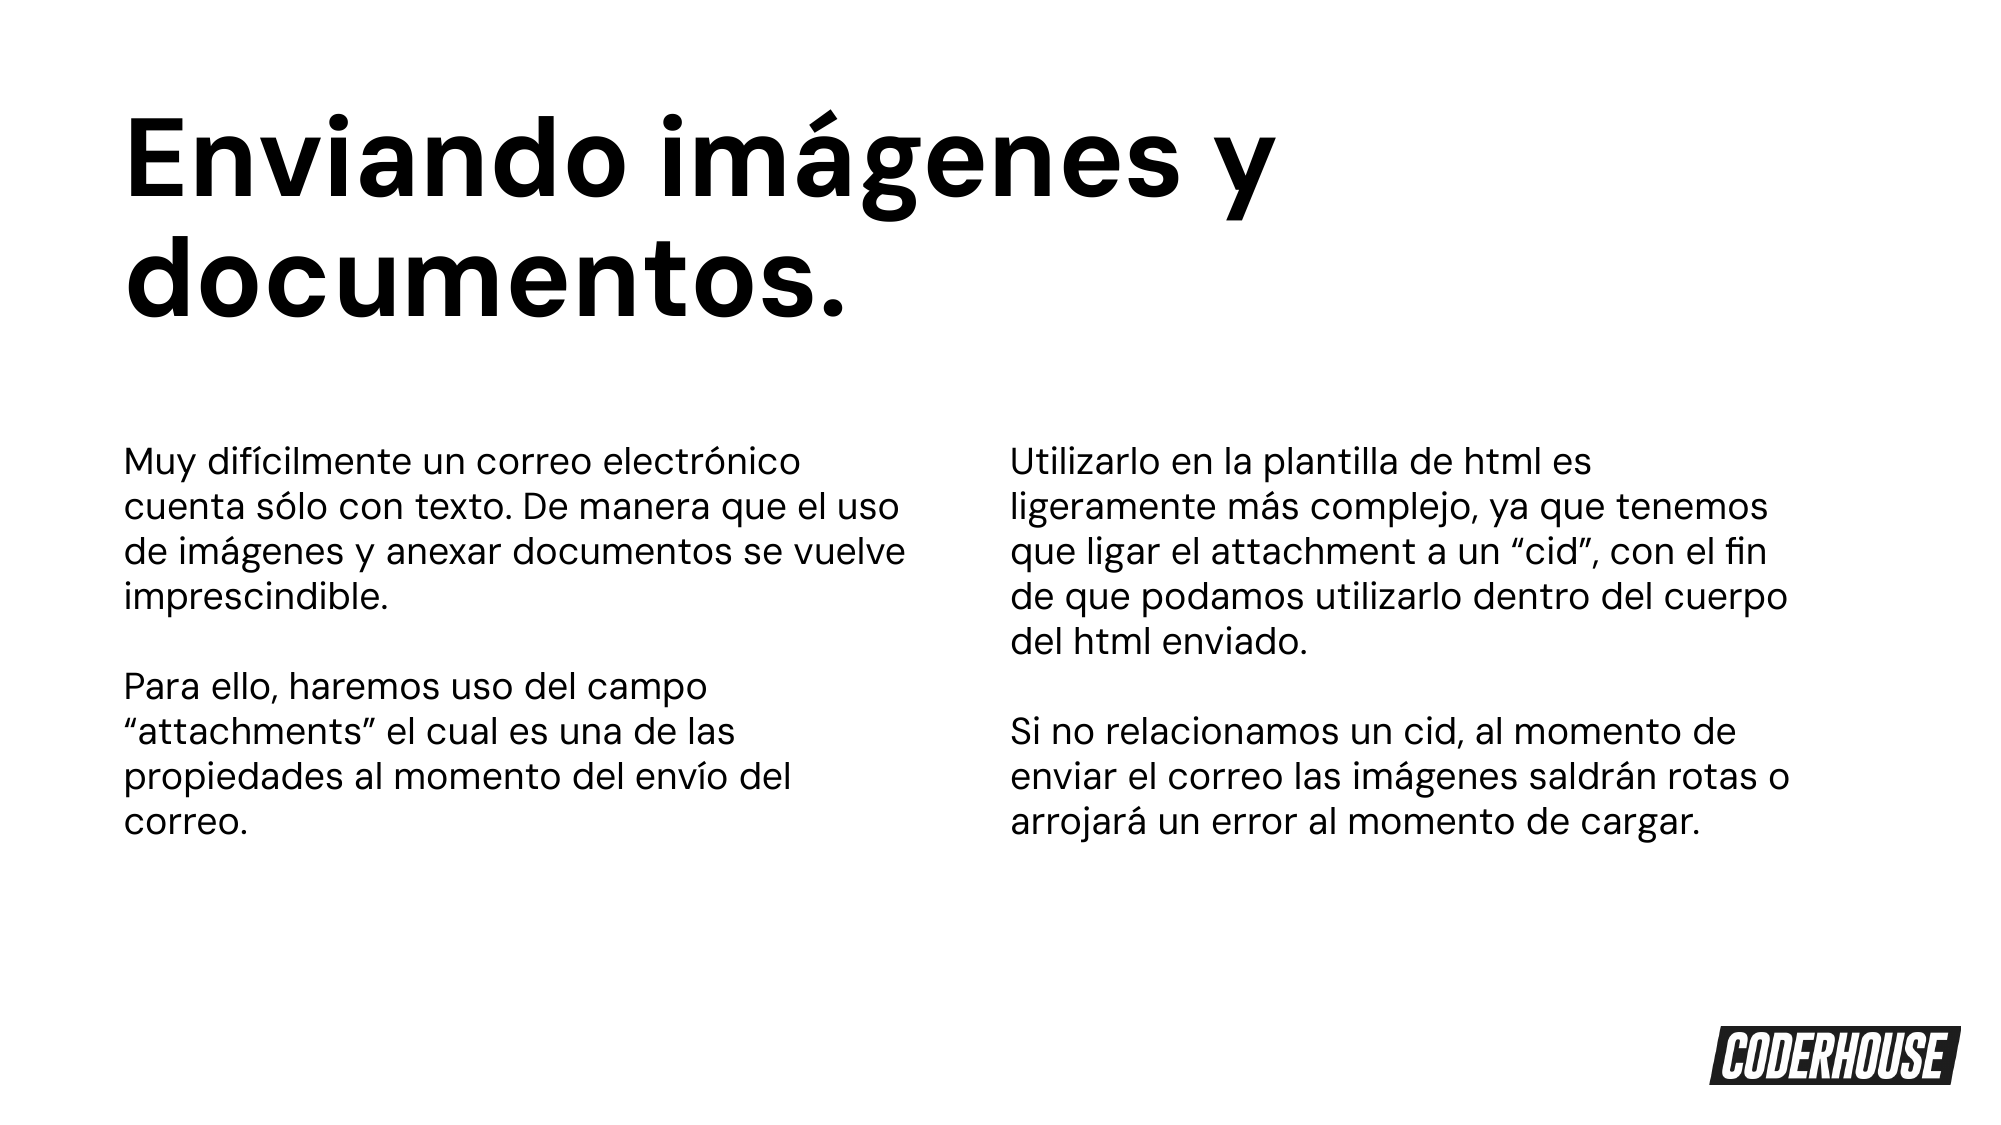

Enviando imágenes y documentos.
Utilizarlo en la plantilla de html es ligeramente más complejo, ya que tenemos que ligar el attachment a un “cid”, con el fin de que podamos utilizarlo dentro del cuerpo del html enviado.

Si no relacionamos un cid, al momento de enviar el correo las imágenes saldrán rotas o arrojará un error al momento de cargar.
Muy difícilmente un correo electrónico cuenta sólo con texto. De manera que el uso de imágenes y anexar documentos se vuelve imprescindible.

Para ello, haremos uso del campo “attachments” el cual es una de las propiedades al momento del envío del correo.